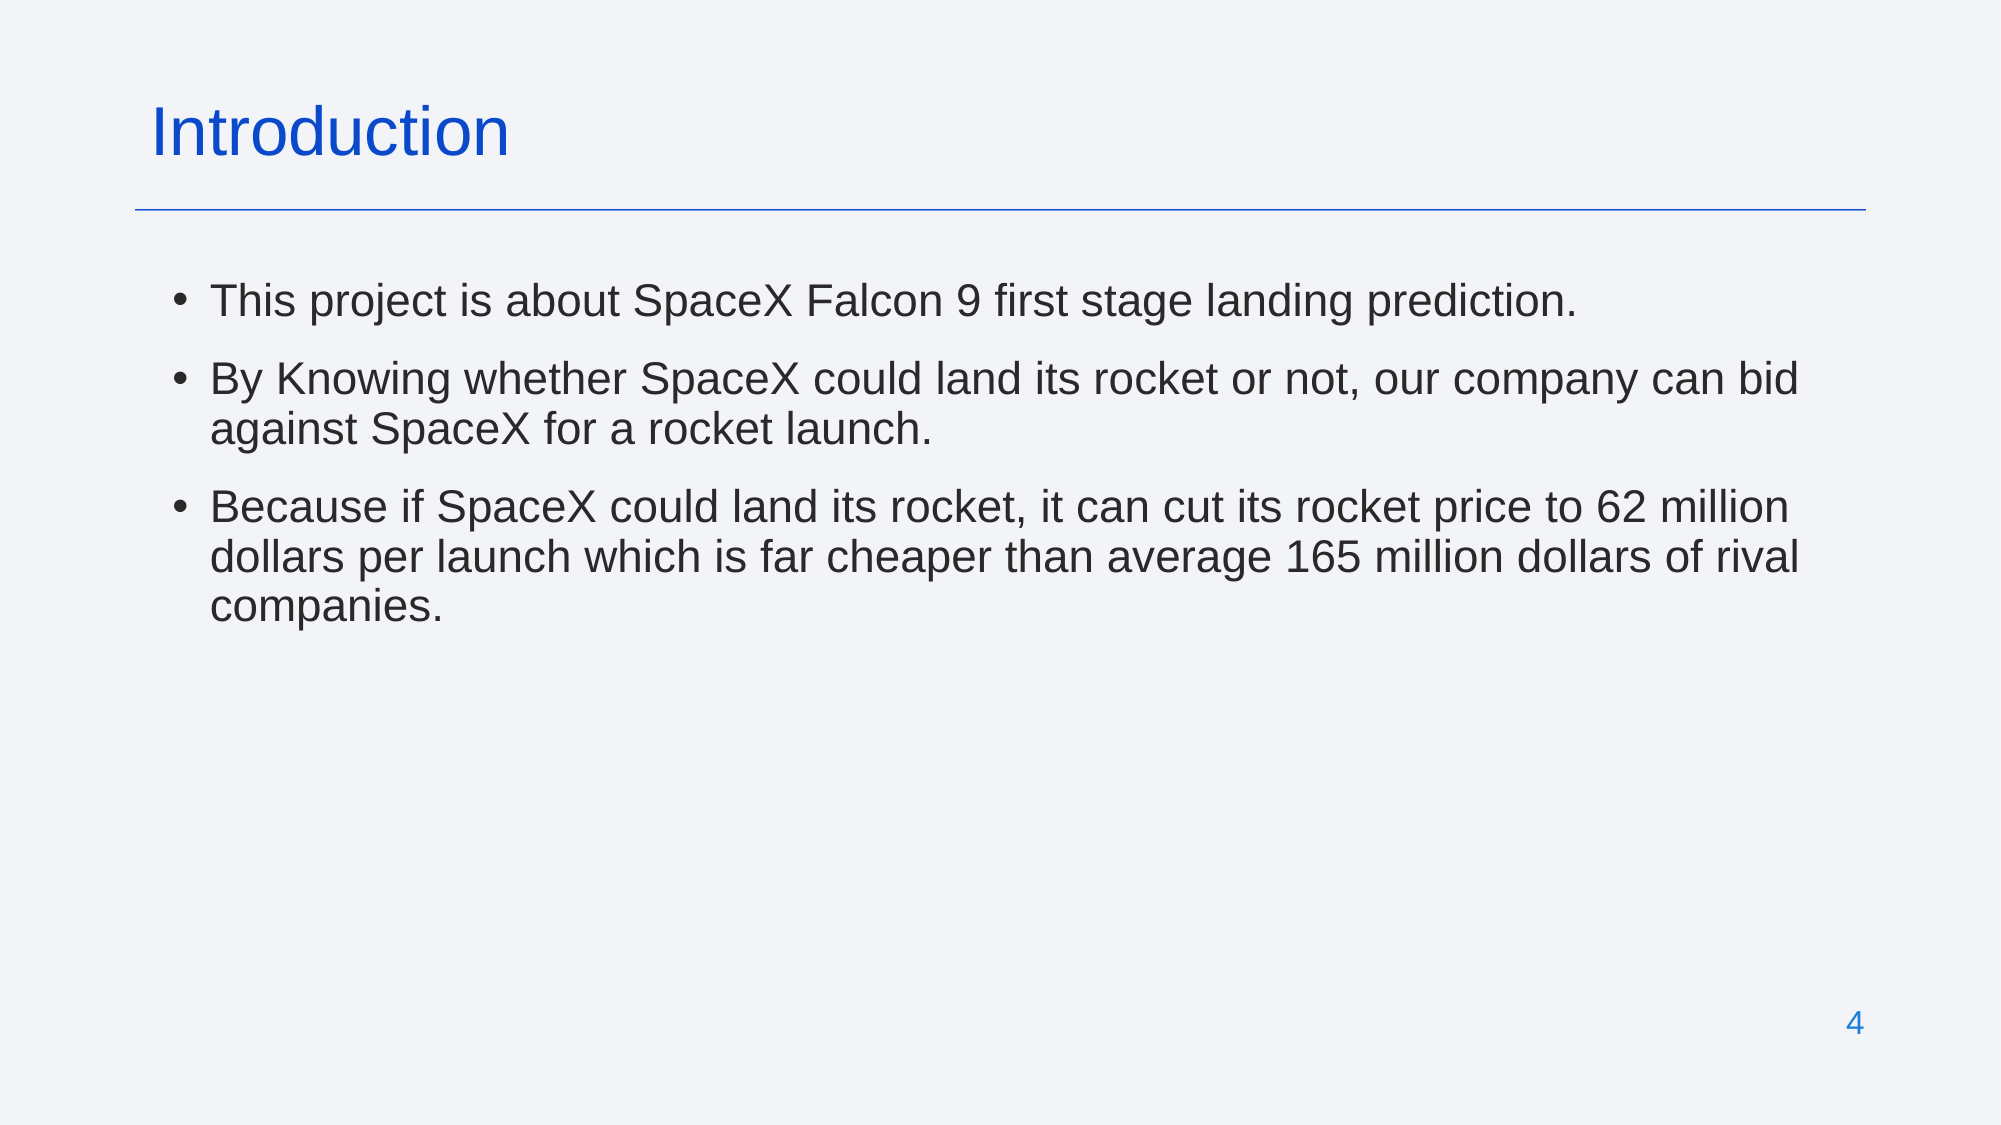

Introduction
This project is about SpaceX Falcon 9 first stage landing prediction.
By Knowing whether SpaceX could land its rocket or not, our company can bid against SpaceX for a rocket launch.
Because if SpaceX could land its rocket, it can cut its rocket price to 62 million dollars per launch which is far cheaper than average 165 million dollars of rival companies.
4